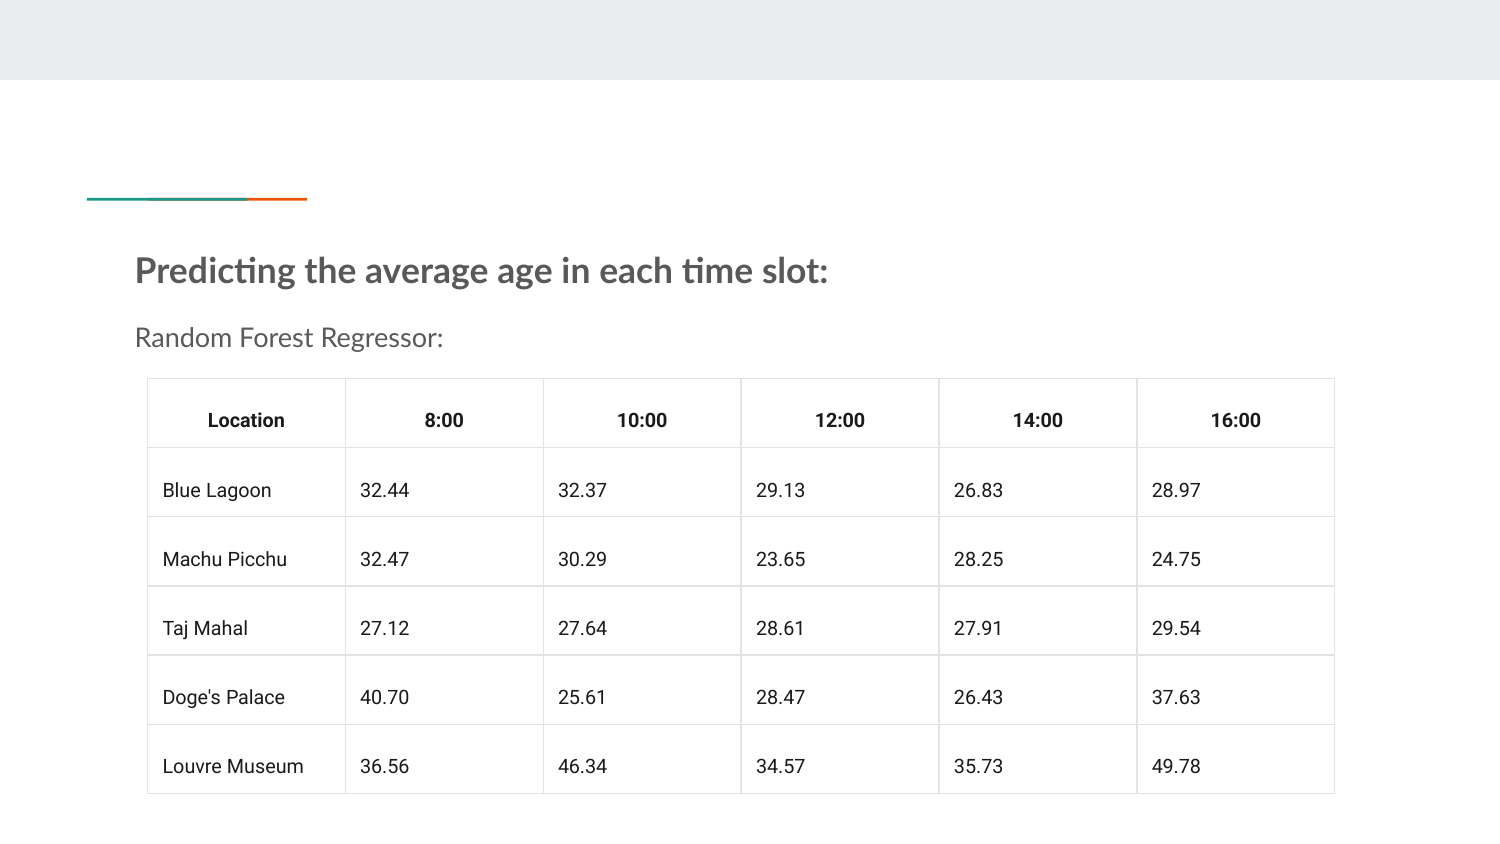

Predicting the average age in each time slot:
Random Forest Regressor:

| Location | 8:00 | 10:00 | 12:00 | 14:00 | 16:00 |
| --- | --- | --- | --- | --- | --- |
| Blue Lagoon | 32.44 | 32.37 | 29.13 | 26.83 | 28.97 |
| Machu Picchu | 32.47 | 30.29 | 23.65 | 28.25 | 24.75 |
| Taj Mahal | 27.12 | 27.64 | 28.61 | 27.91 | 29.54 |
| Doge's Palace | 40.70 | 25.61 | 28.47 | 26.43 | 37.63 |
| Louvre Museum | 36.56 | 46.34 | 34.57 | 35.73 | 49.78 |